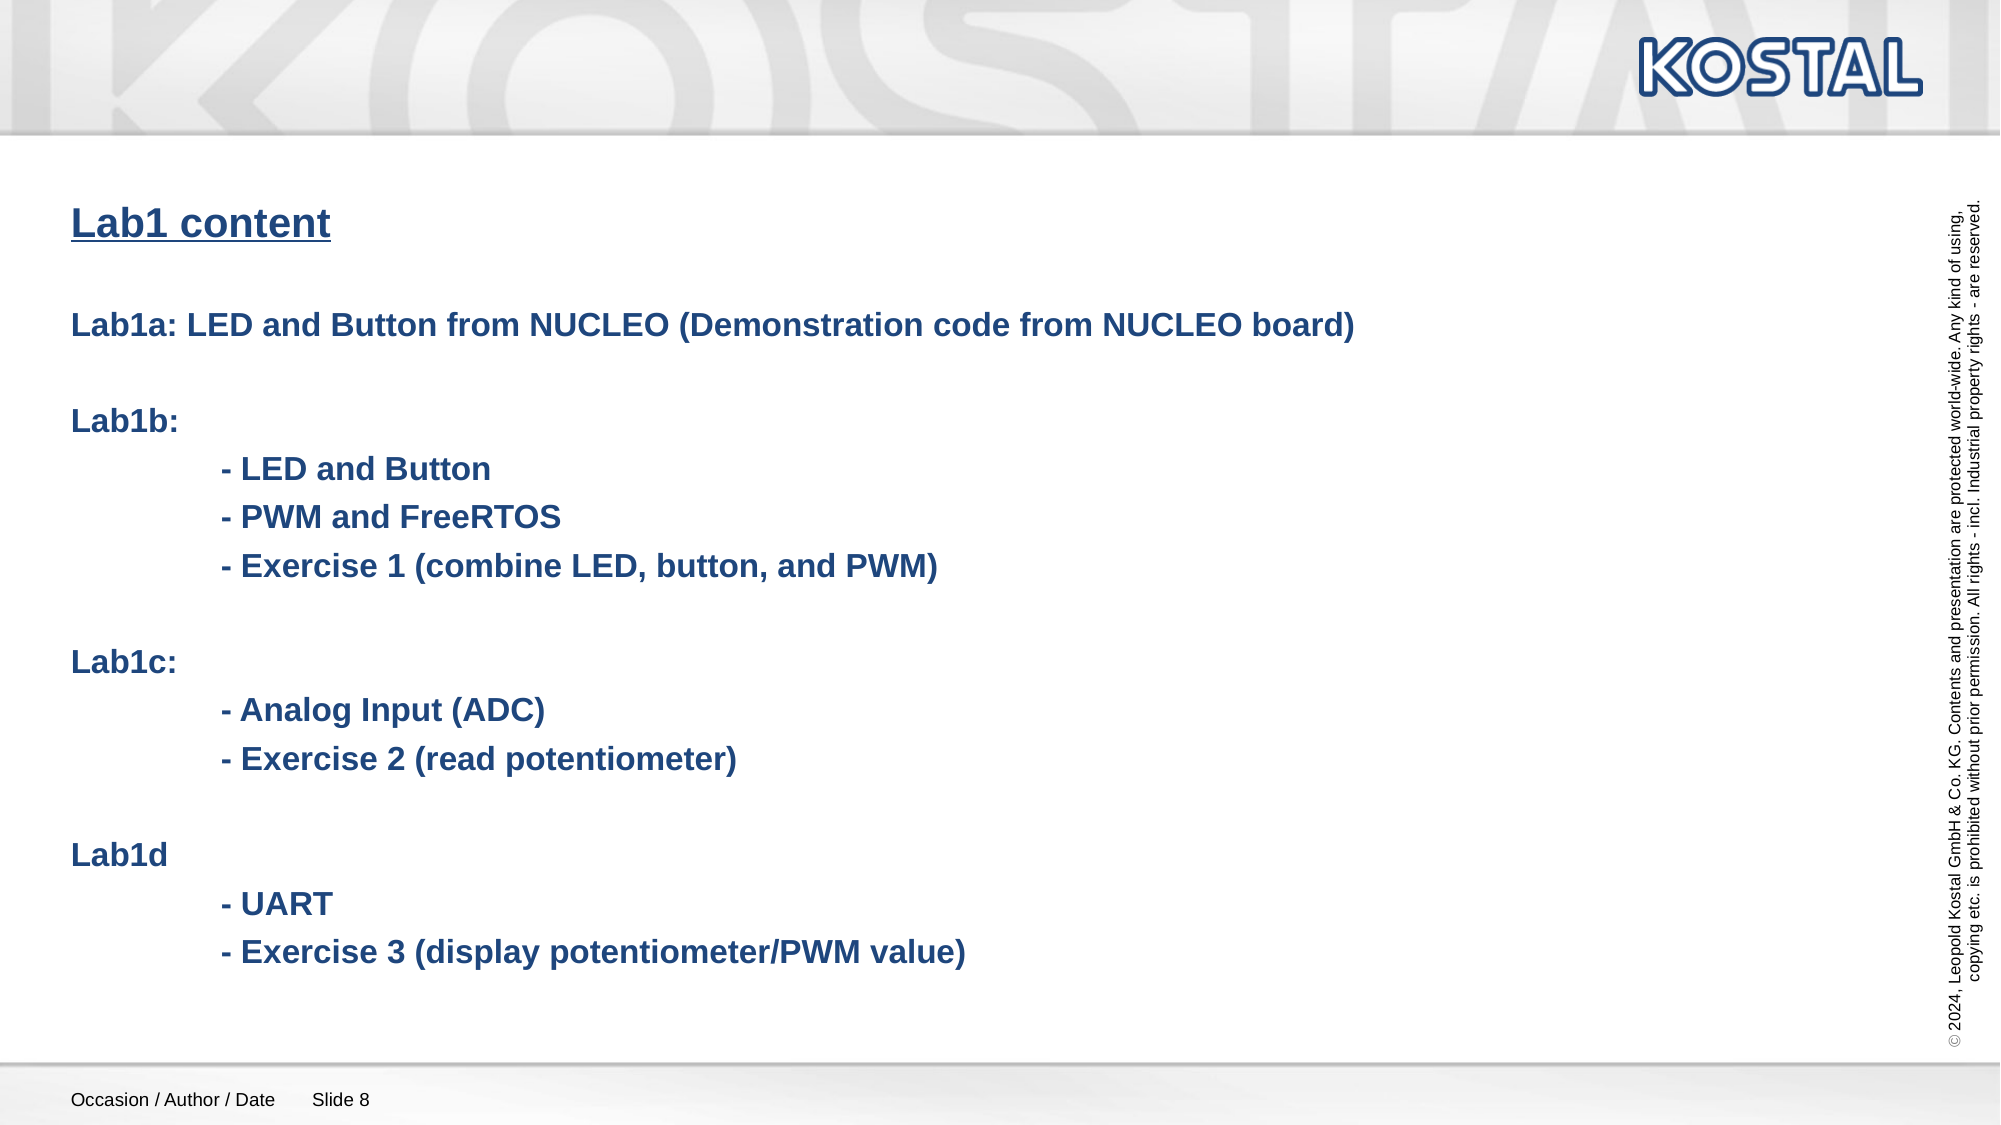

#
Lab1 content

Lab1a: LED and Button from NUCLEO (Demonstration code from NUCLEO board)

Lab1b:
	- LED and Button
	- PWM and FreeRTOS
	- Exercise 1 (combine LED, button, and PWM)

Lab1c:
	- Analog Input (ADC)
	- Exercise 2 (read potentiometer)

Lab1d
	- UART
	- Exercise 3 (display potentiometer/PWM value)